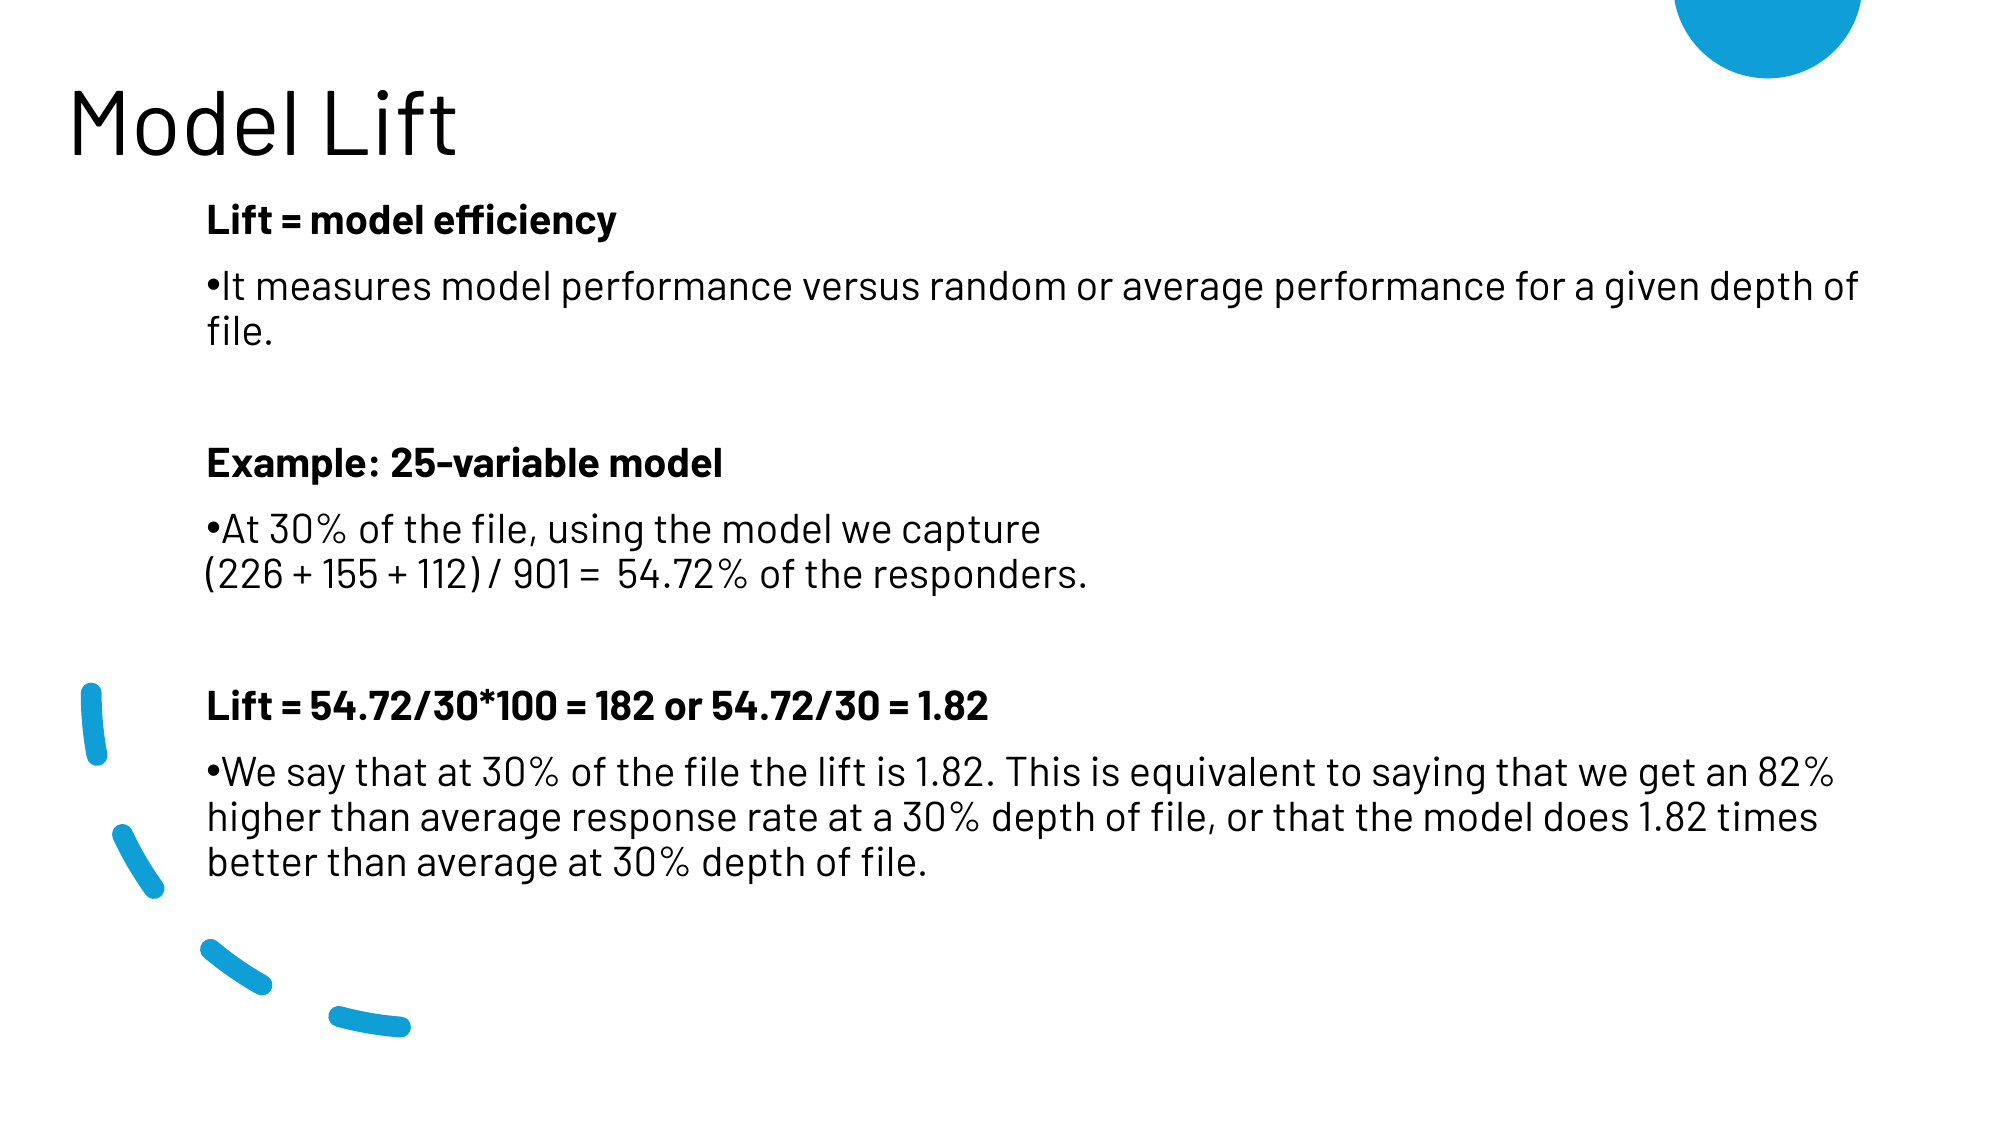

# Model Lift
Lift = model efficiency
It measures model performance versus random or average performance for a given depth of file.

Example: 25-variable model
At 30% of the file, using the model we capture
(226 + 155 + 112) / 901 =  54.72% of the responders.

Lift = 54.72/30*100 = 182 or 54.72/30 = 1.82
We say that at 30% of the file the lift is 1.82. This is equivalent to saying that we get an 82% higher than average response rate at a 30% depth of file, or that the model does 1.82 times better than average at 30% depth of file.